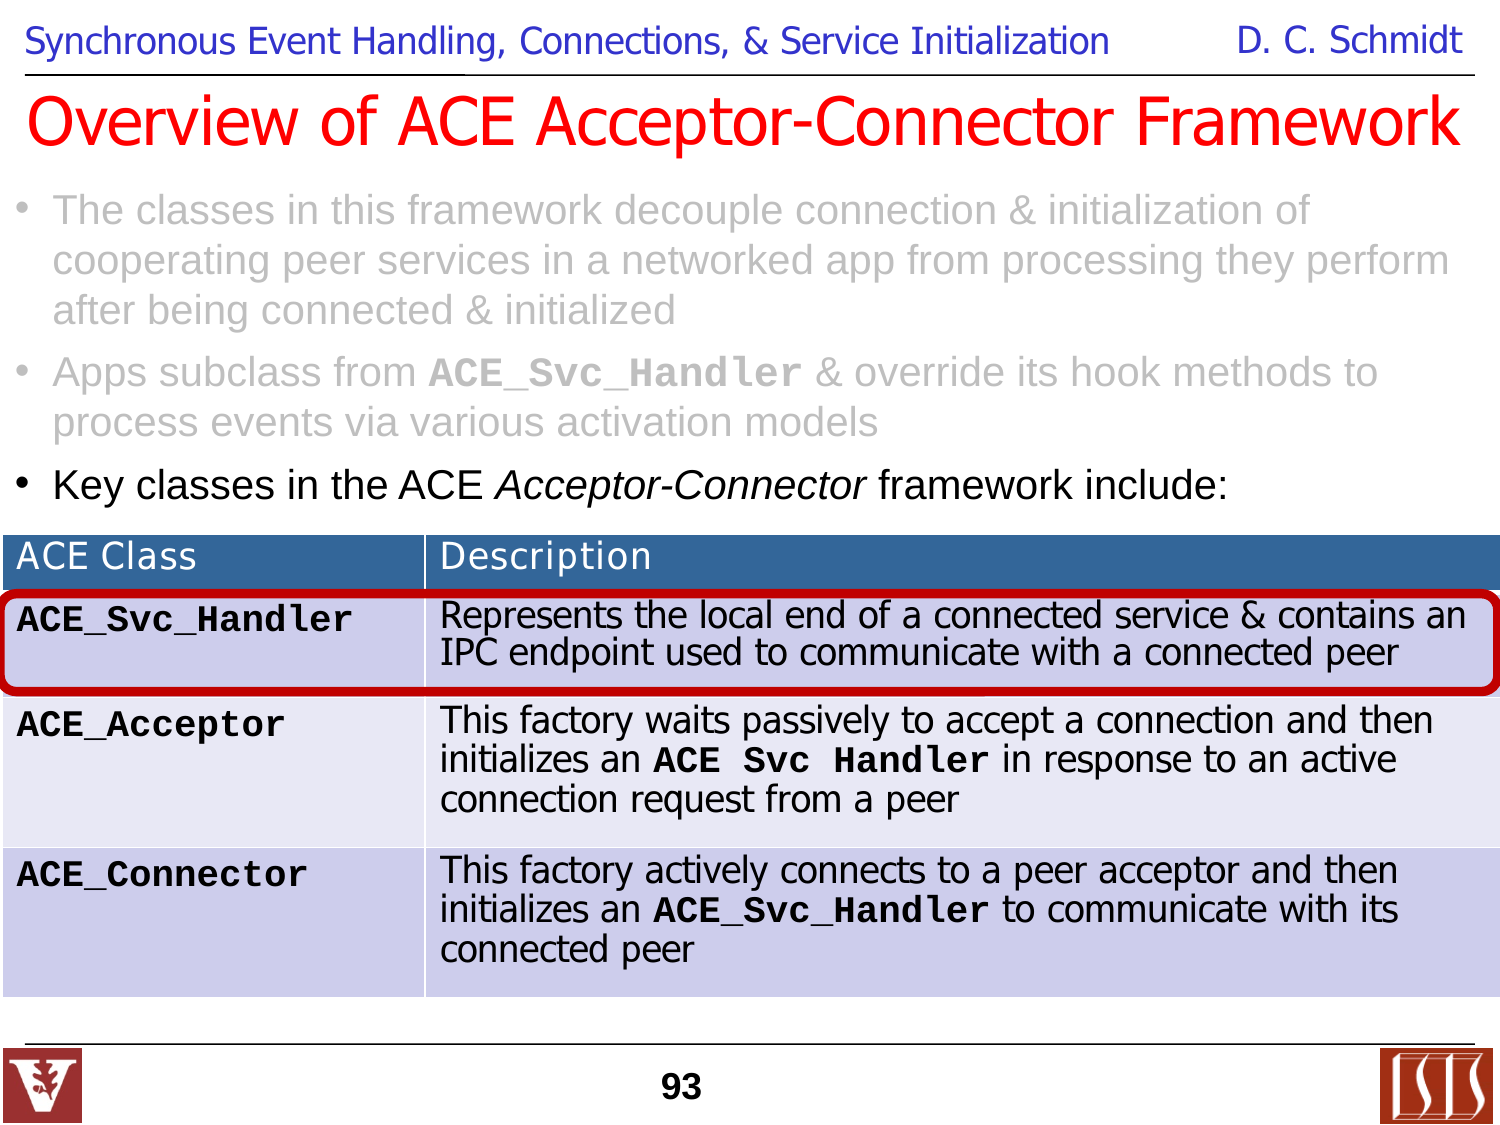

# Overview of ACE Acceptor-Connector Framework
The classes in this framework decouple connection & initialization of cooperating peer services in a networked app from processing they perform after being connected & initialized
Apps subclass from ACE_Svc_Handler & override its hook methods to process events via various activation models
Key classes in the ACE Acceptor-Connector framework include:
| ACE Class | Description |
| --- | --- |
| ACE\_Svc\_Handler | Represents the local end of a connected service & contains an IPC endpoint used to communicate with a connected peer |
| ACE\_Acceptor | This factory waits passively to accept a connection and then initializes an ACE Svc Handler in response to an active connection request from a peer |
| ACE\_Connector | This factory actively connects to a peer acceptor and then initializes an ACE\_Svc\_Handler to communicate with its connected peer |